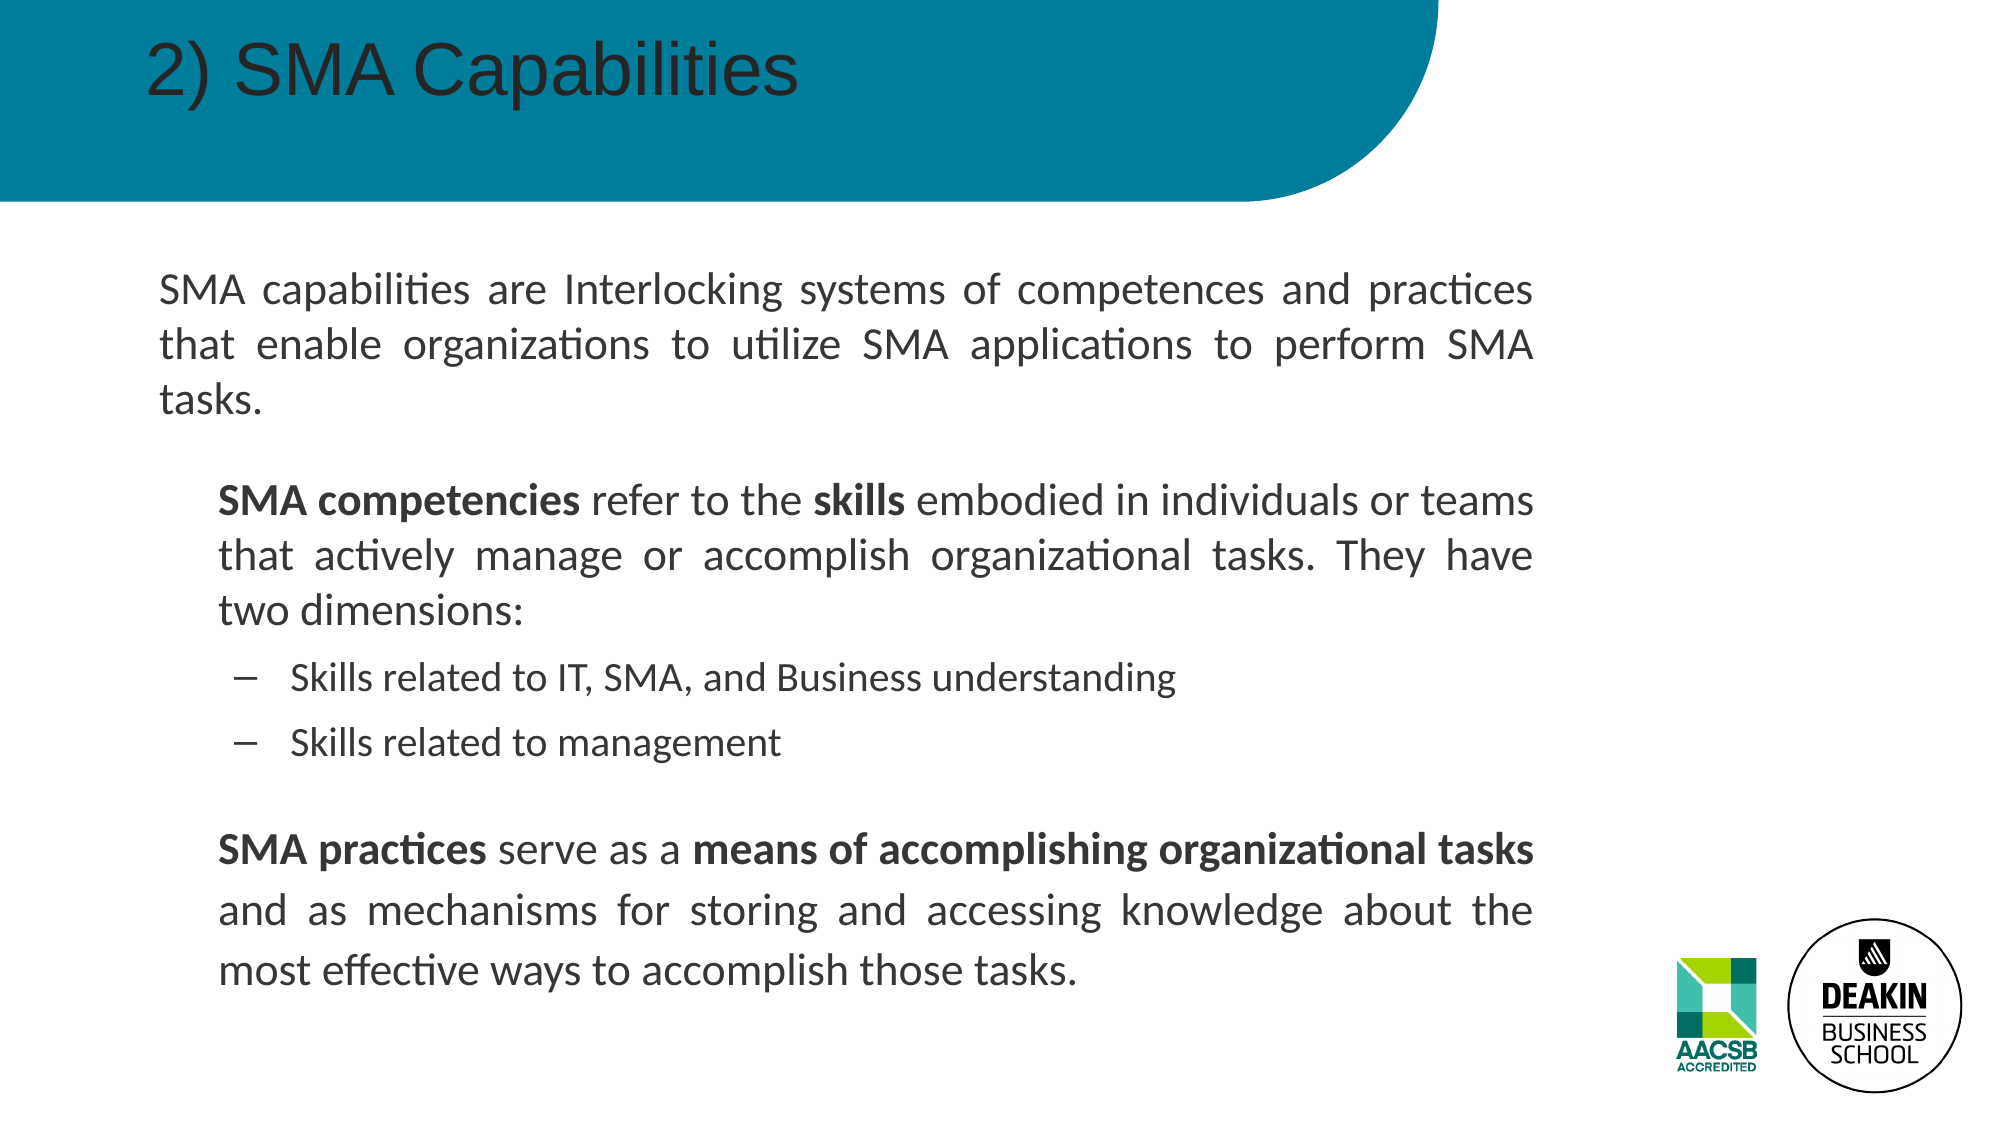

# 2) SMA Capabilities
SMA capabilities are Interlocking systems of competences and practices that enable organizations to utilize SMA applications to perform SMA tasks.

SMA competencies refer to the skills embodied in individuals or teams that actively manage or accomplish organizational tasks. They have two dimensions:
Skills related to IT, SMA, and Business understanding
Skills related to management

SMA practices serve as a means of accomplishing organizational tasks and as mechanisms for storing and accessing knowledge about the most effective ways to accomplish those tasks.